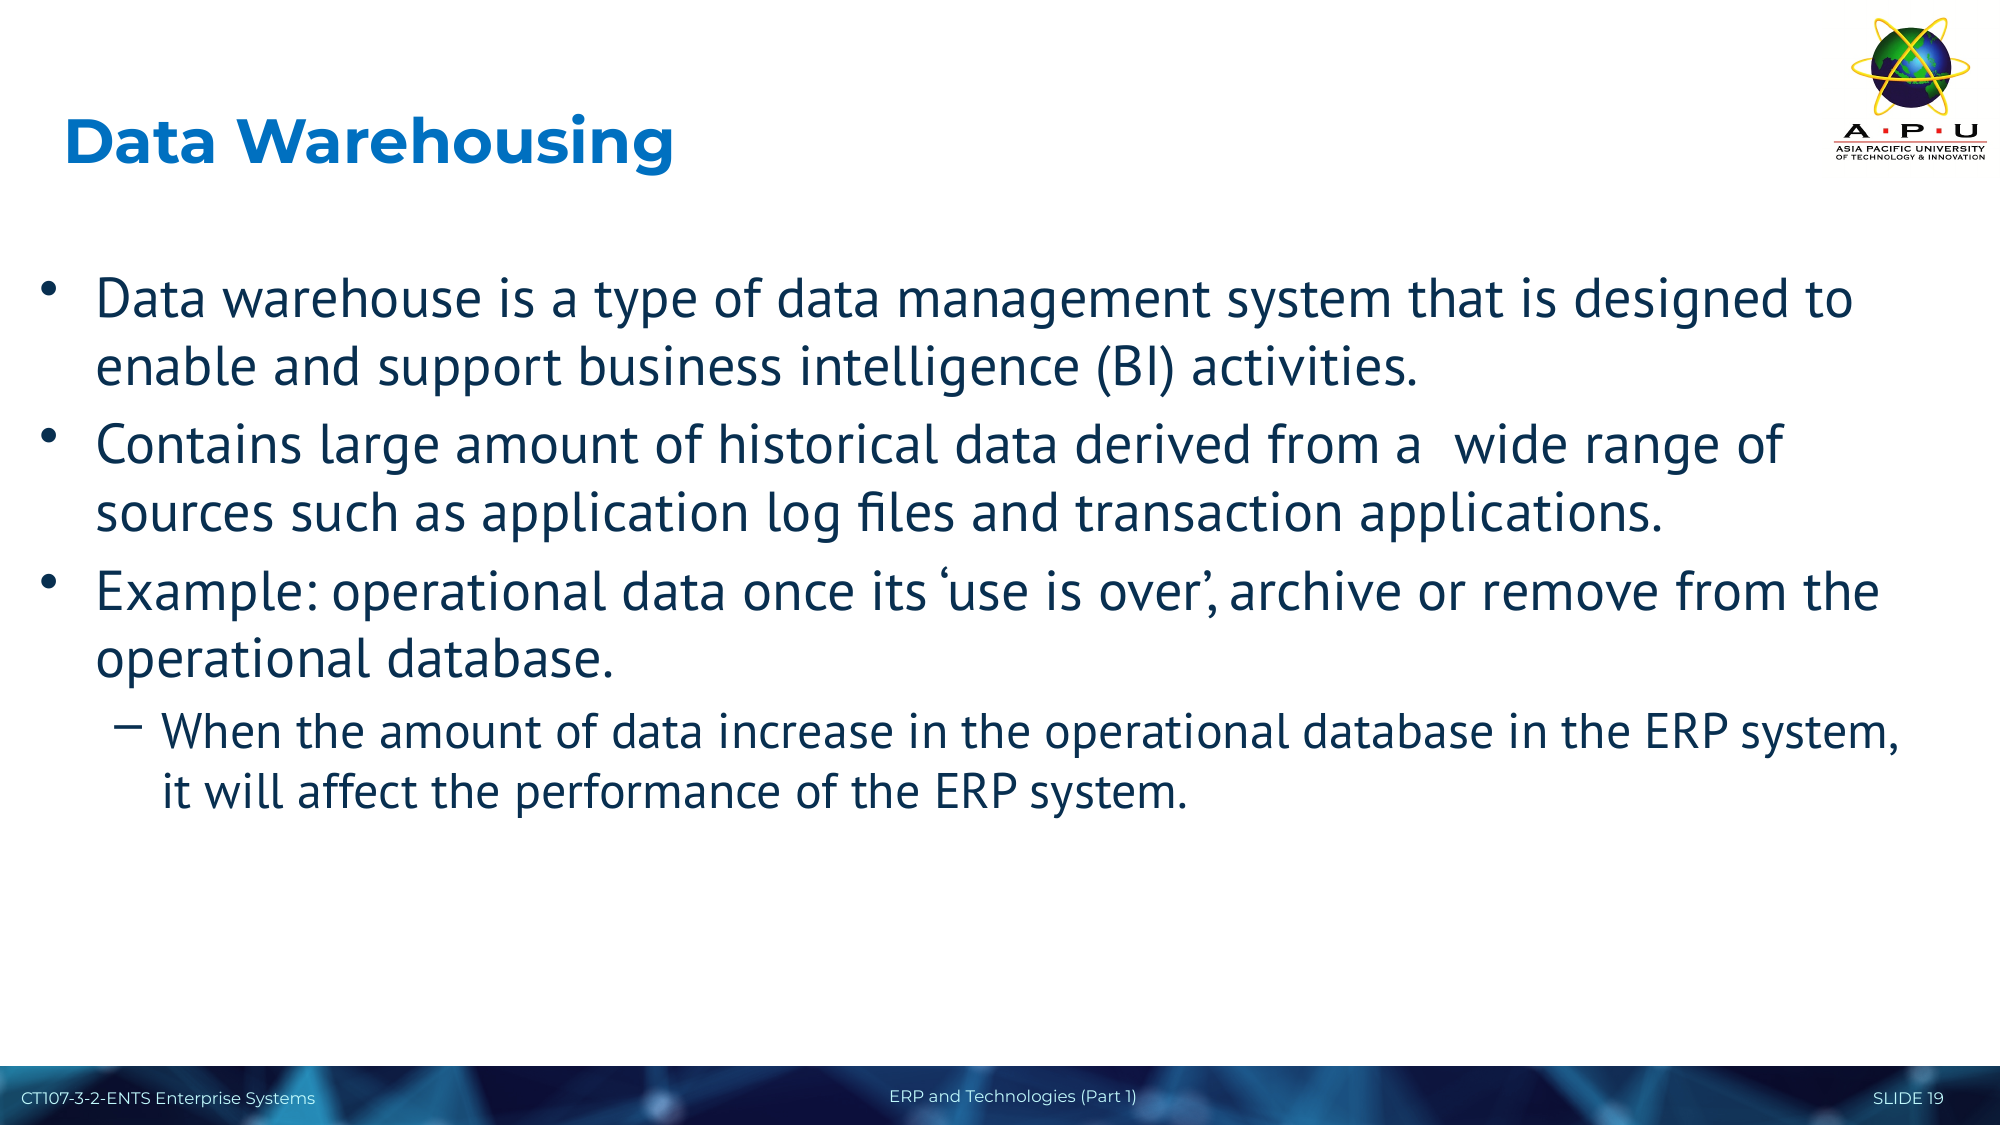

# Data Warehousing
Data warehouse is a type of data management system that is designed to enable and support business intelligence (BI) activities.
Contains large amount of historical data derived from a  wide range of sources such as application log files and transaction applications.
Example: operational data once its ‘use is over’, archive or remove from the operational database.
When the amount of data increase in the operational database in the ERP system, it will affect the performance of the ERP system.